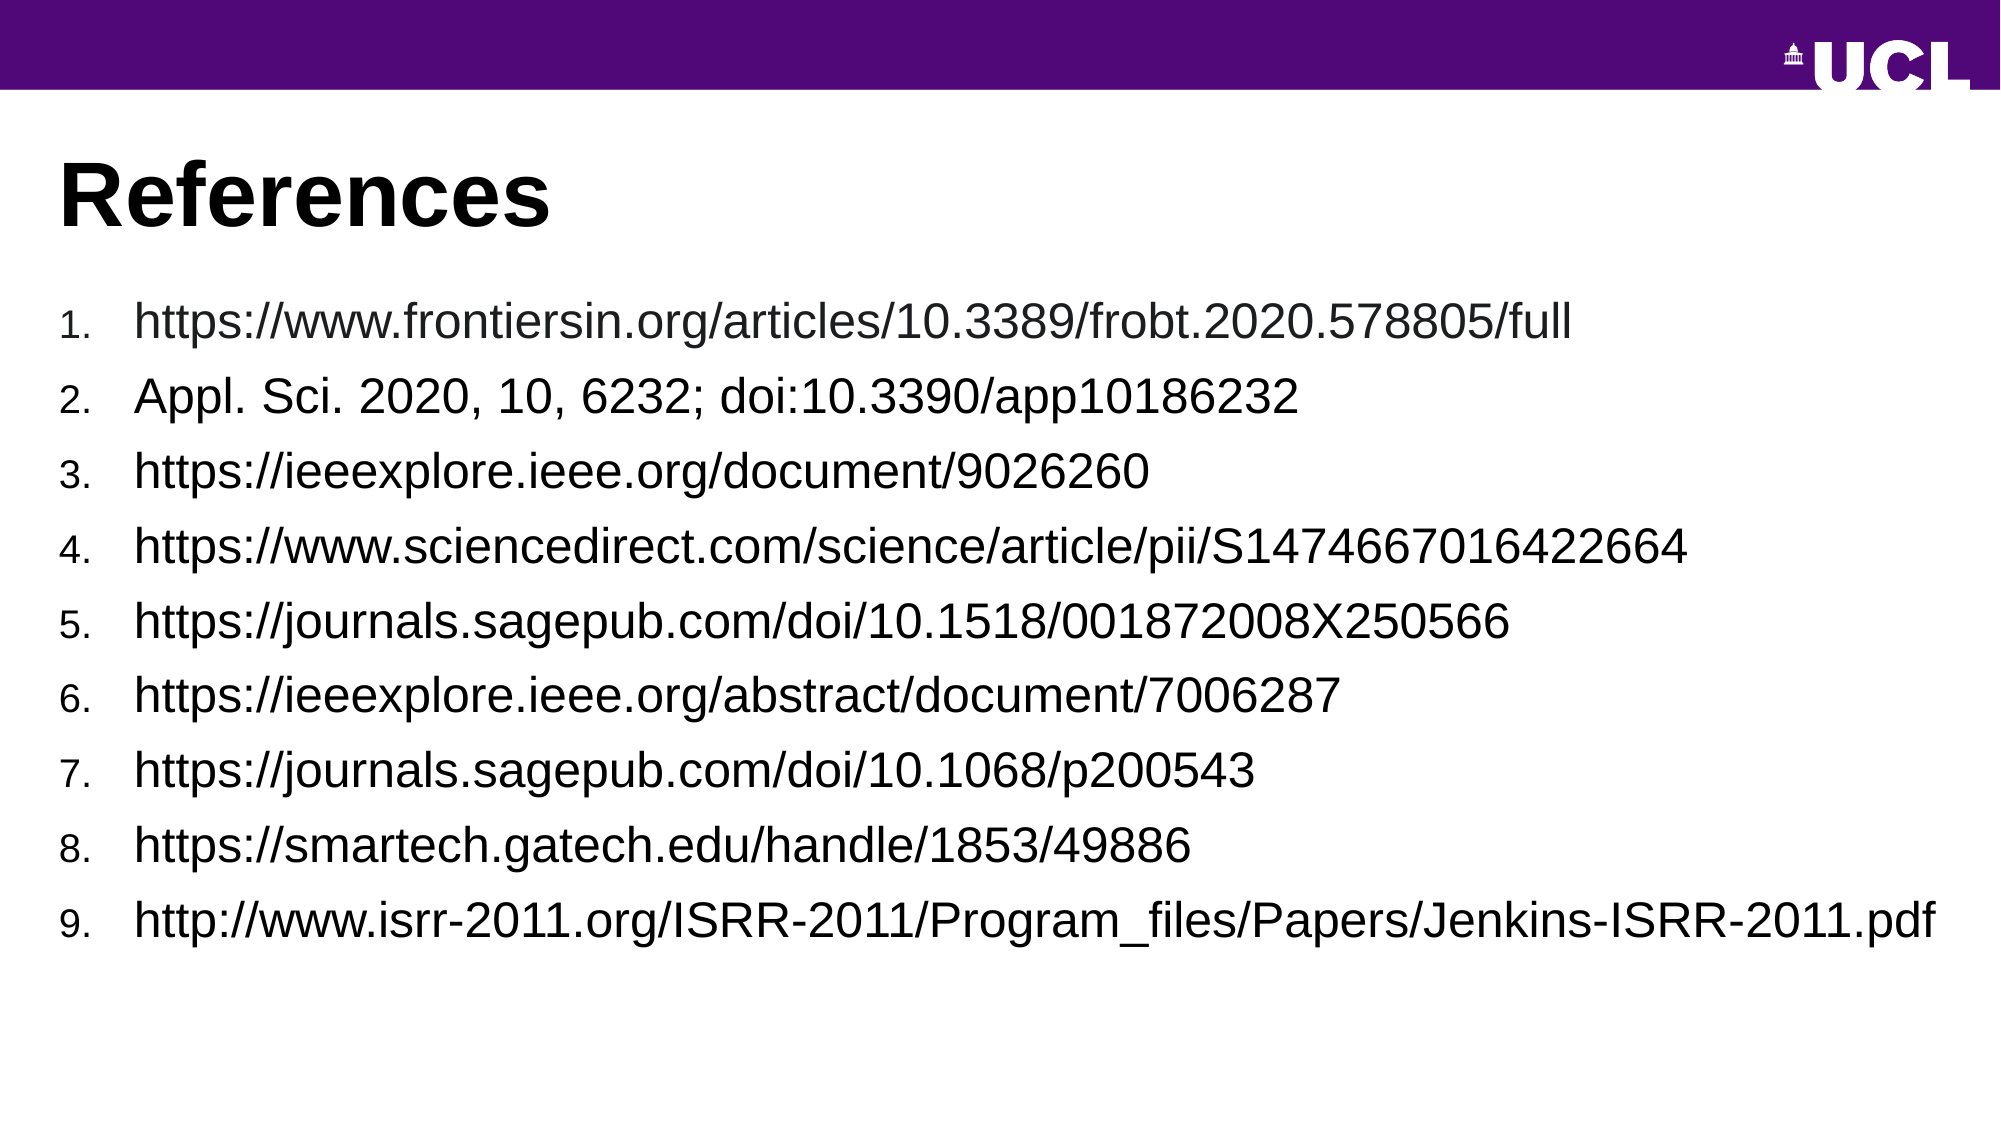

# References
https://www.frontiersin.org/articles/10.3389/frobt.2020.578805/full
Appl. Sci. 2020, 10, 6232; doi:10.3390/app10186232
https://ieeexplore.ieee.org/document/9026260
https://www.sciencedirect.com/science/article/pii/S1474667016422664
https://journals.sagepub.com/doi/10.1518/001872008X250566
https://ieeexplore.ieee.org/abstract/document/7006287
https://journals.sagepub.com/doi/10.1068/p200543
https://smartech.gatech.edu/handle/1853/49886
http://www.isrr-2011.org/ISRR-2011/Program_files/Papers/Jenkins-ISRR-2011.pdf